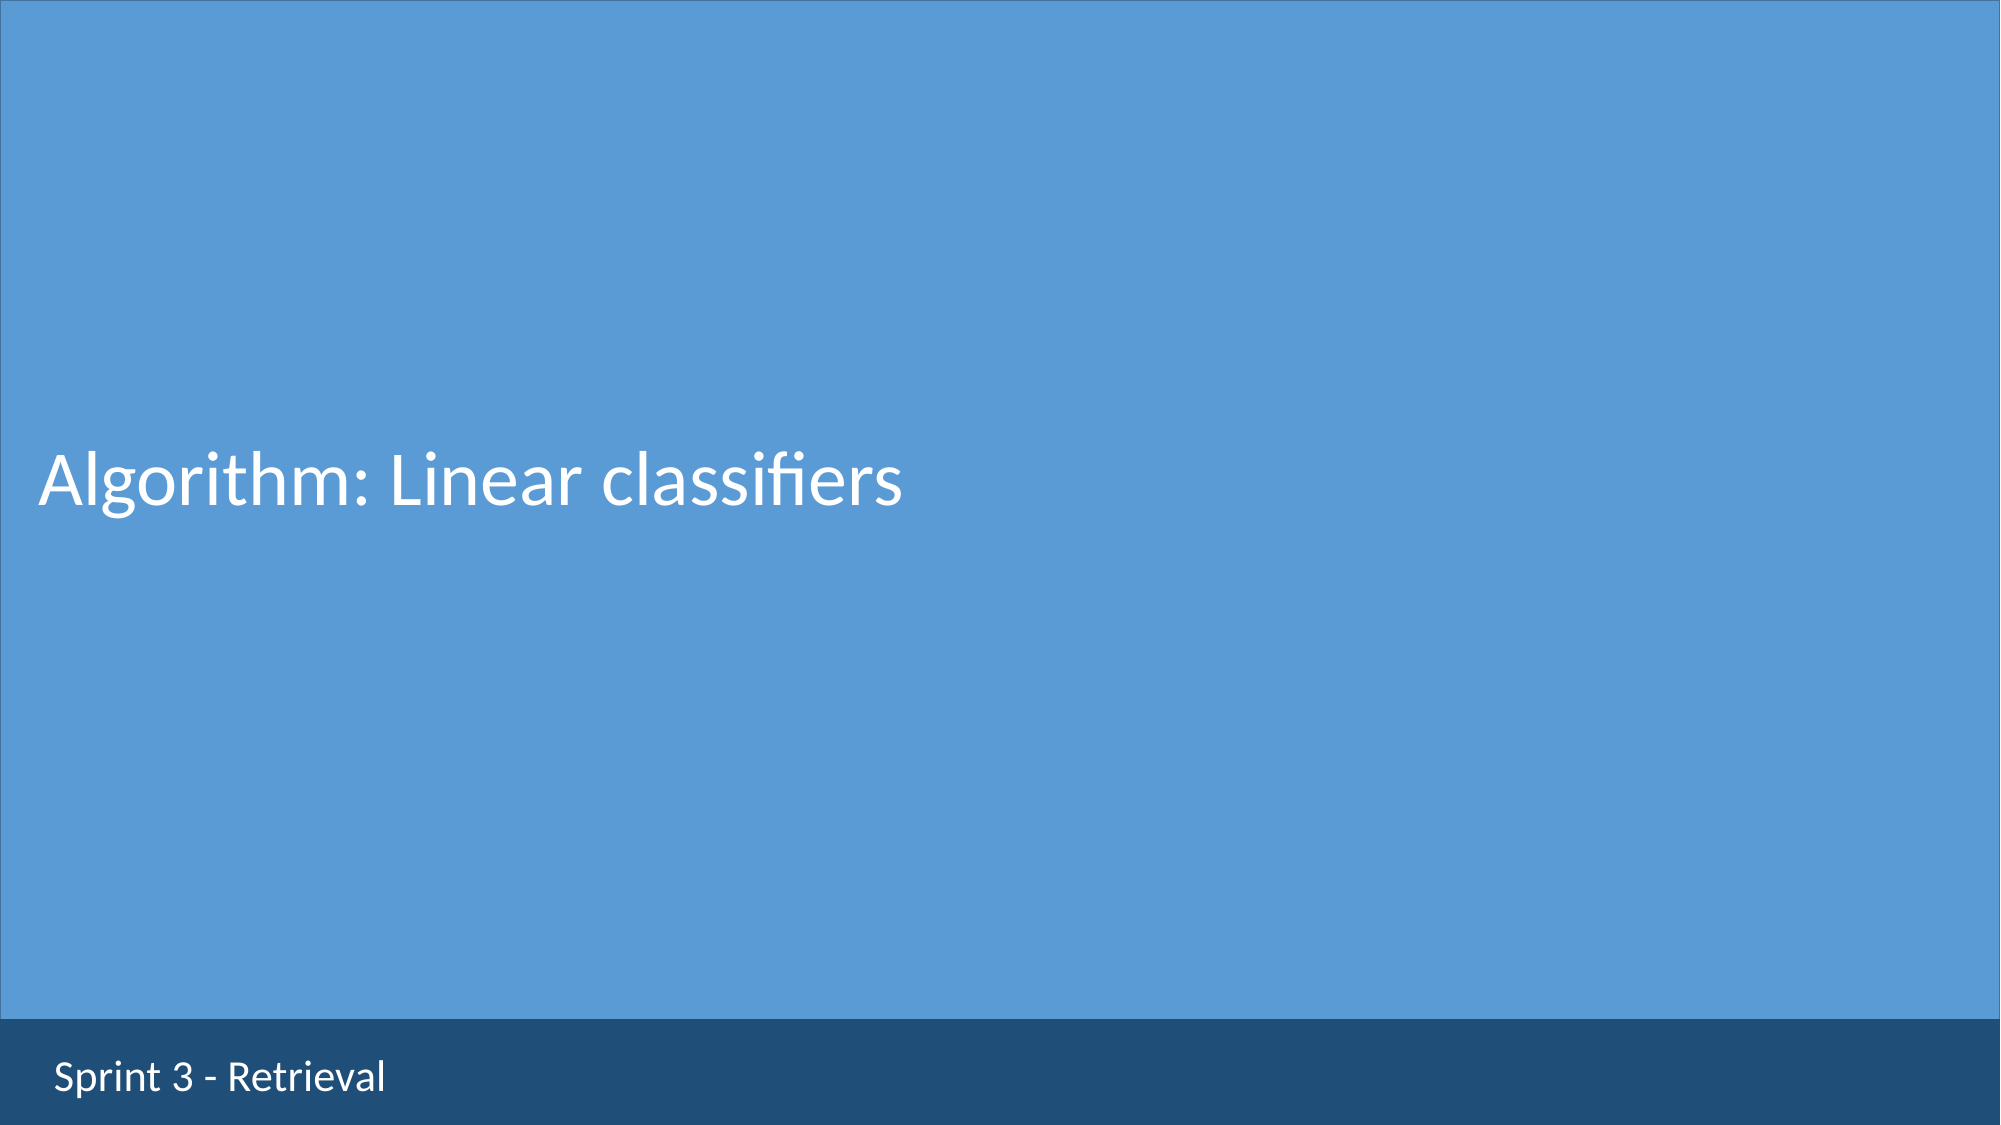

Algorithm: Linear classifiers

Sprint 3 - Retrieval